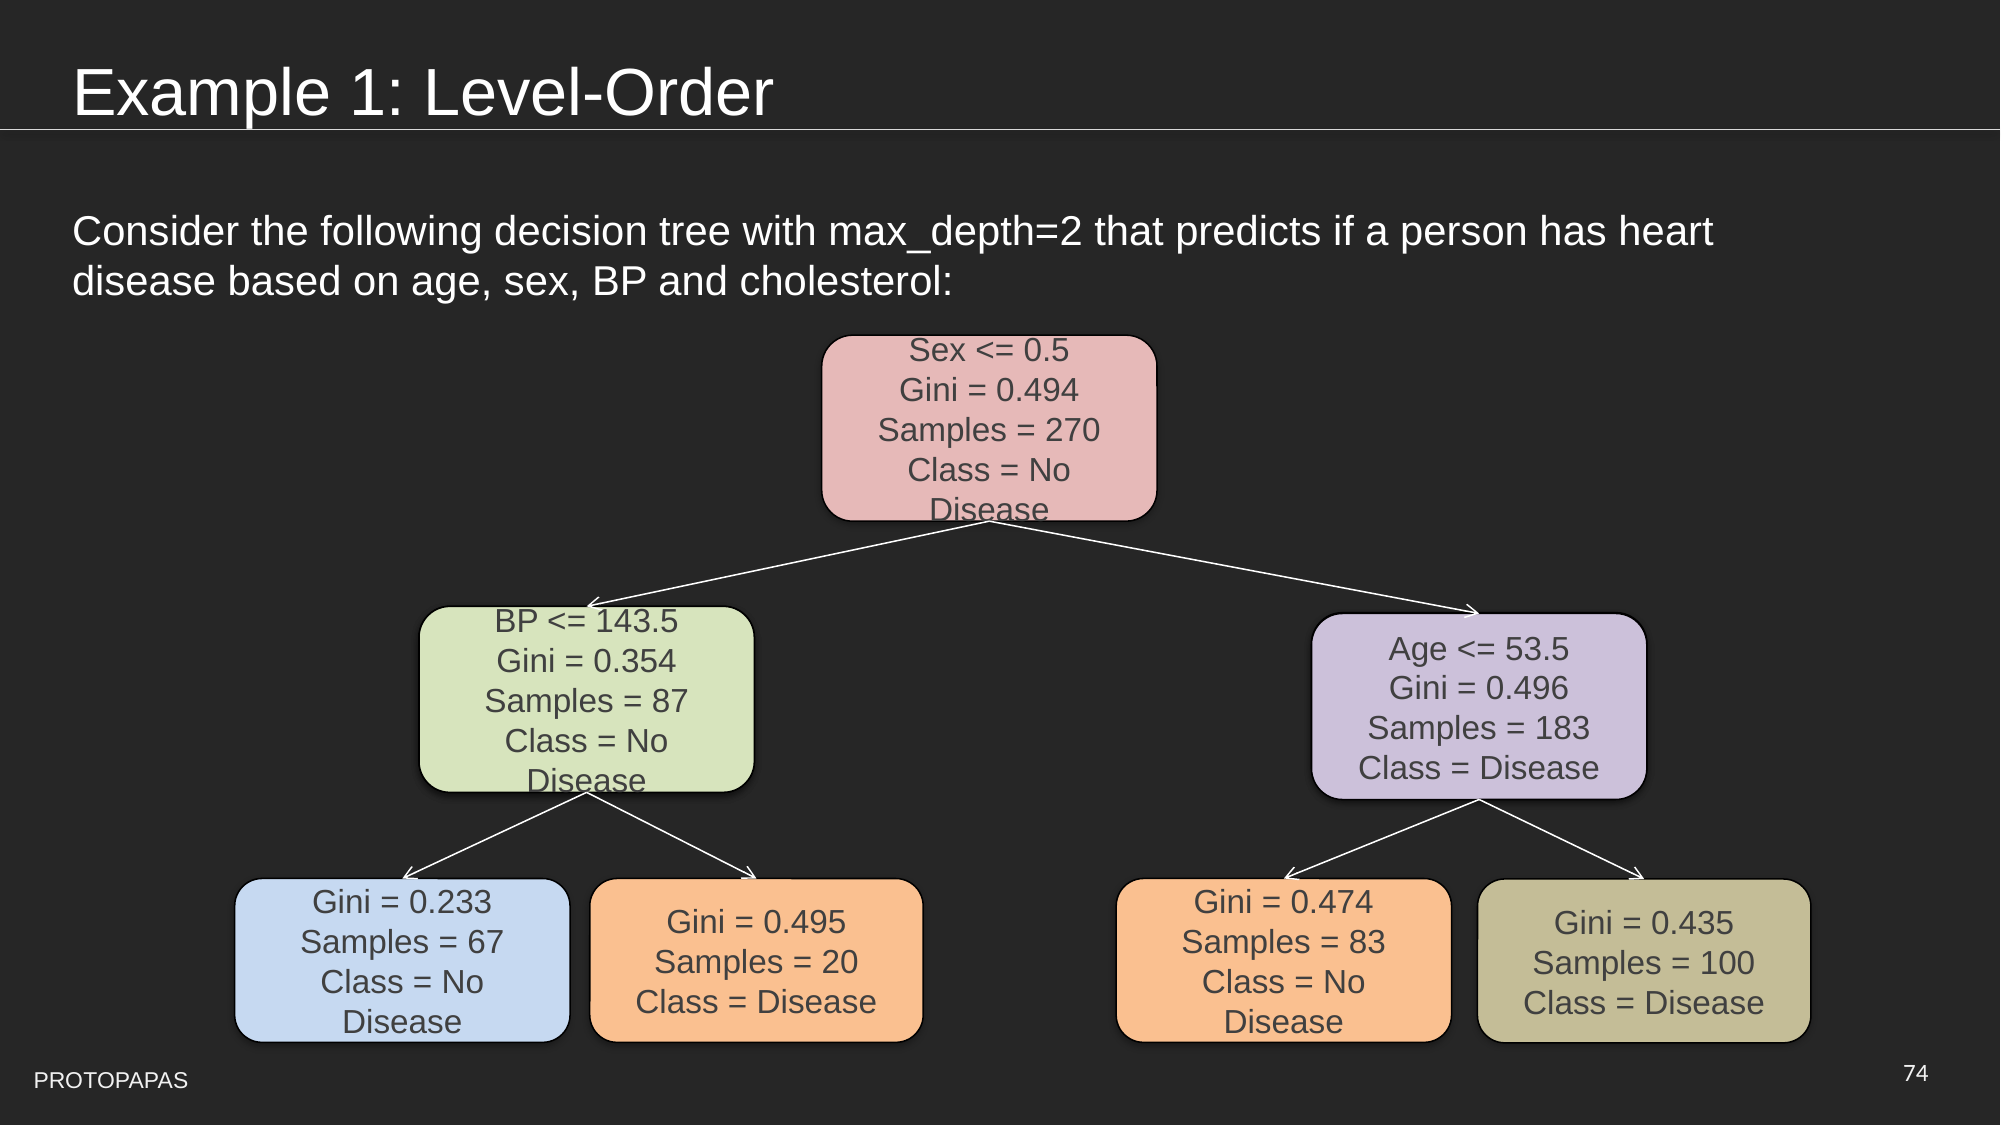

# Example 1: Level-Order
Consider the following decision tree with max_depth=2 that predicts if a person has heart disease based on age, sex, BP and cholesterol:
Sex <= 0.5
Gini = 0.494
Samples = 270
Class = No Disease
Gini = 0.354
Samples = 87
Class = No Disease
BP <= 143.5
Gini = 0.354
Samples = 87
Class = No Disease
Gini = 0.496
Samples = 183
Class = Disease
Age <= 53.5
Gini = 0.496
Samples = 183
Class = Disease
Gini = 0.495
Samples = 20
Class = Disease
Gini = 0.474
Samples = 83
Class = No Disease
Gini = 0.233
Samples = 67
Class = No Disease
Gini = 0.435
Samples = 100
Class = Disease